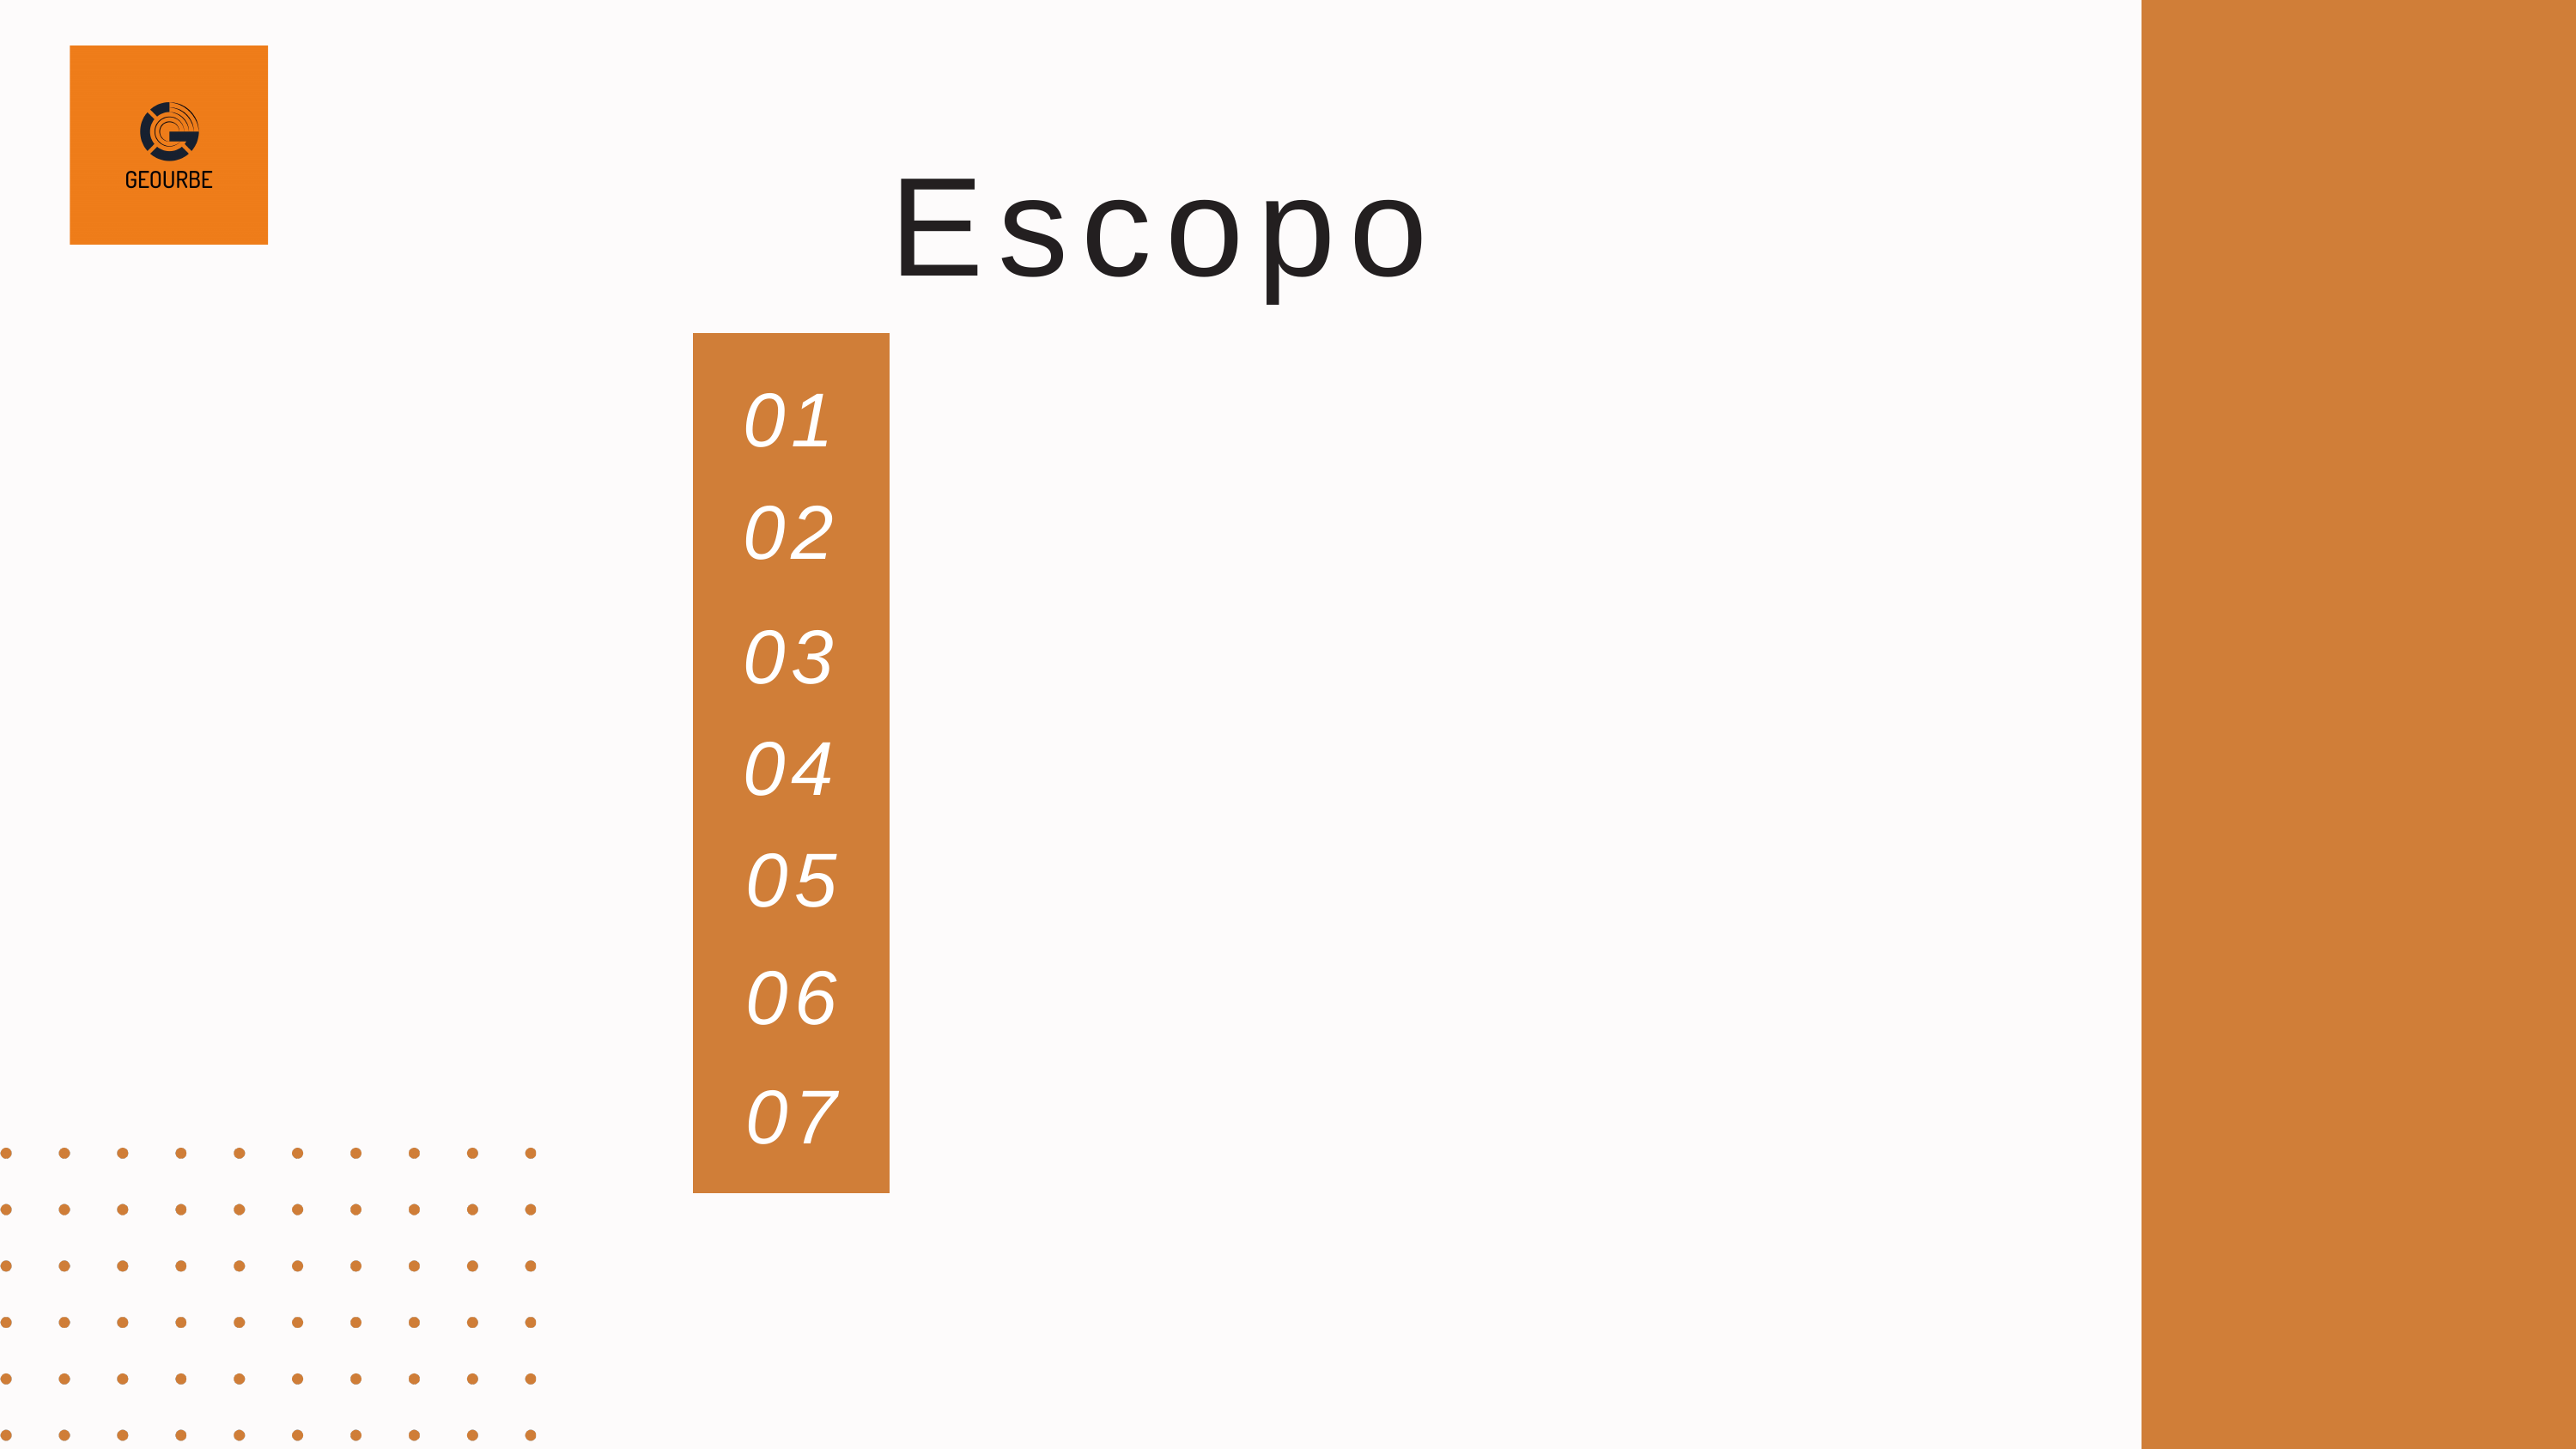

Escopo

01
02
03
04
05
06
07